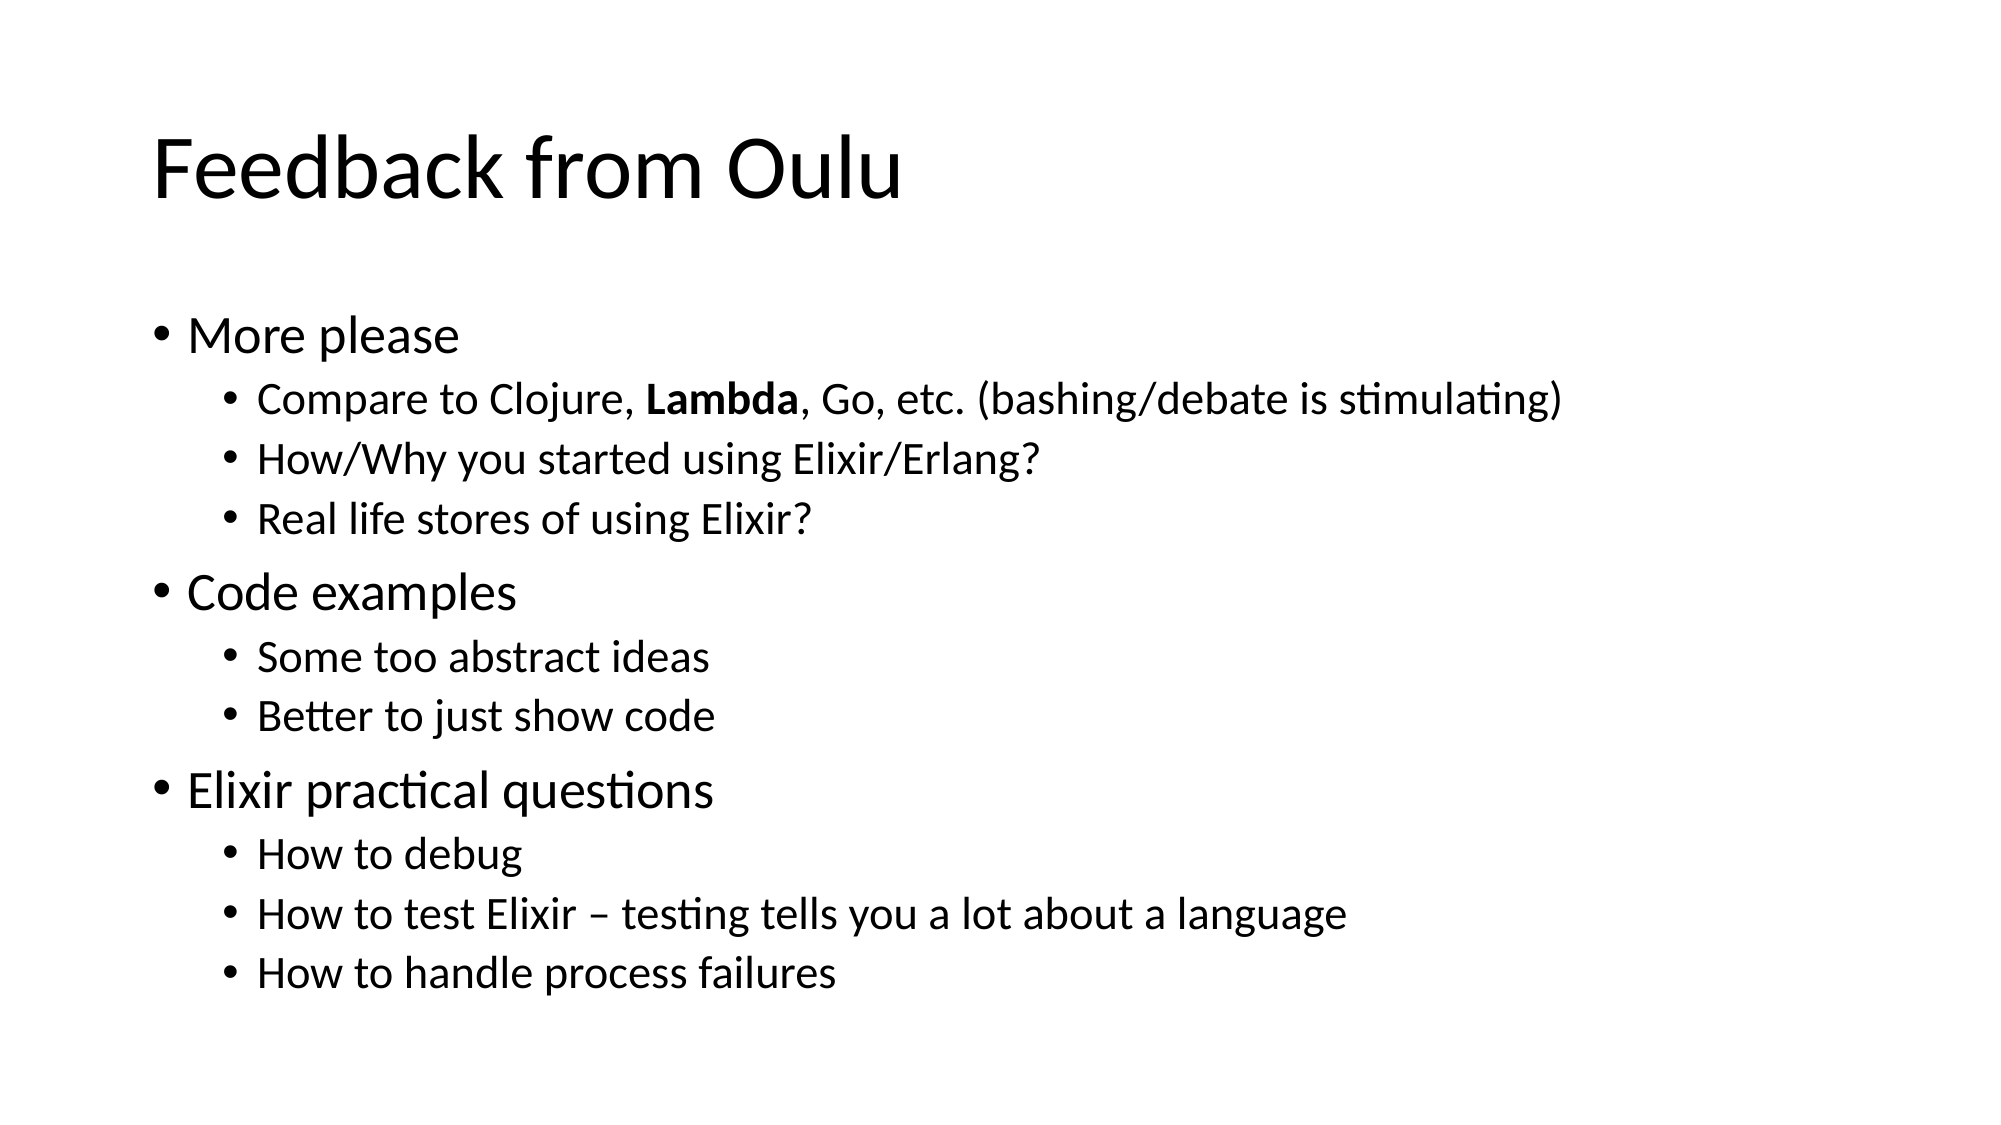

# Feedback from Oulu
More please
Compare to Clojure, Lambda, Go, etc. (bashing/debate is stimulating)
How/Why you started using Elixir/Erlang?
Real life stores of using Elixir?
Code examples
Some too abstract ideas
Better to just show code
Elixir practical questions
How to debug
How to test Elixir – testing tells you a lot about a language
How to handle process failures